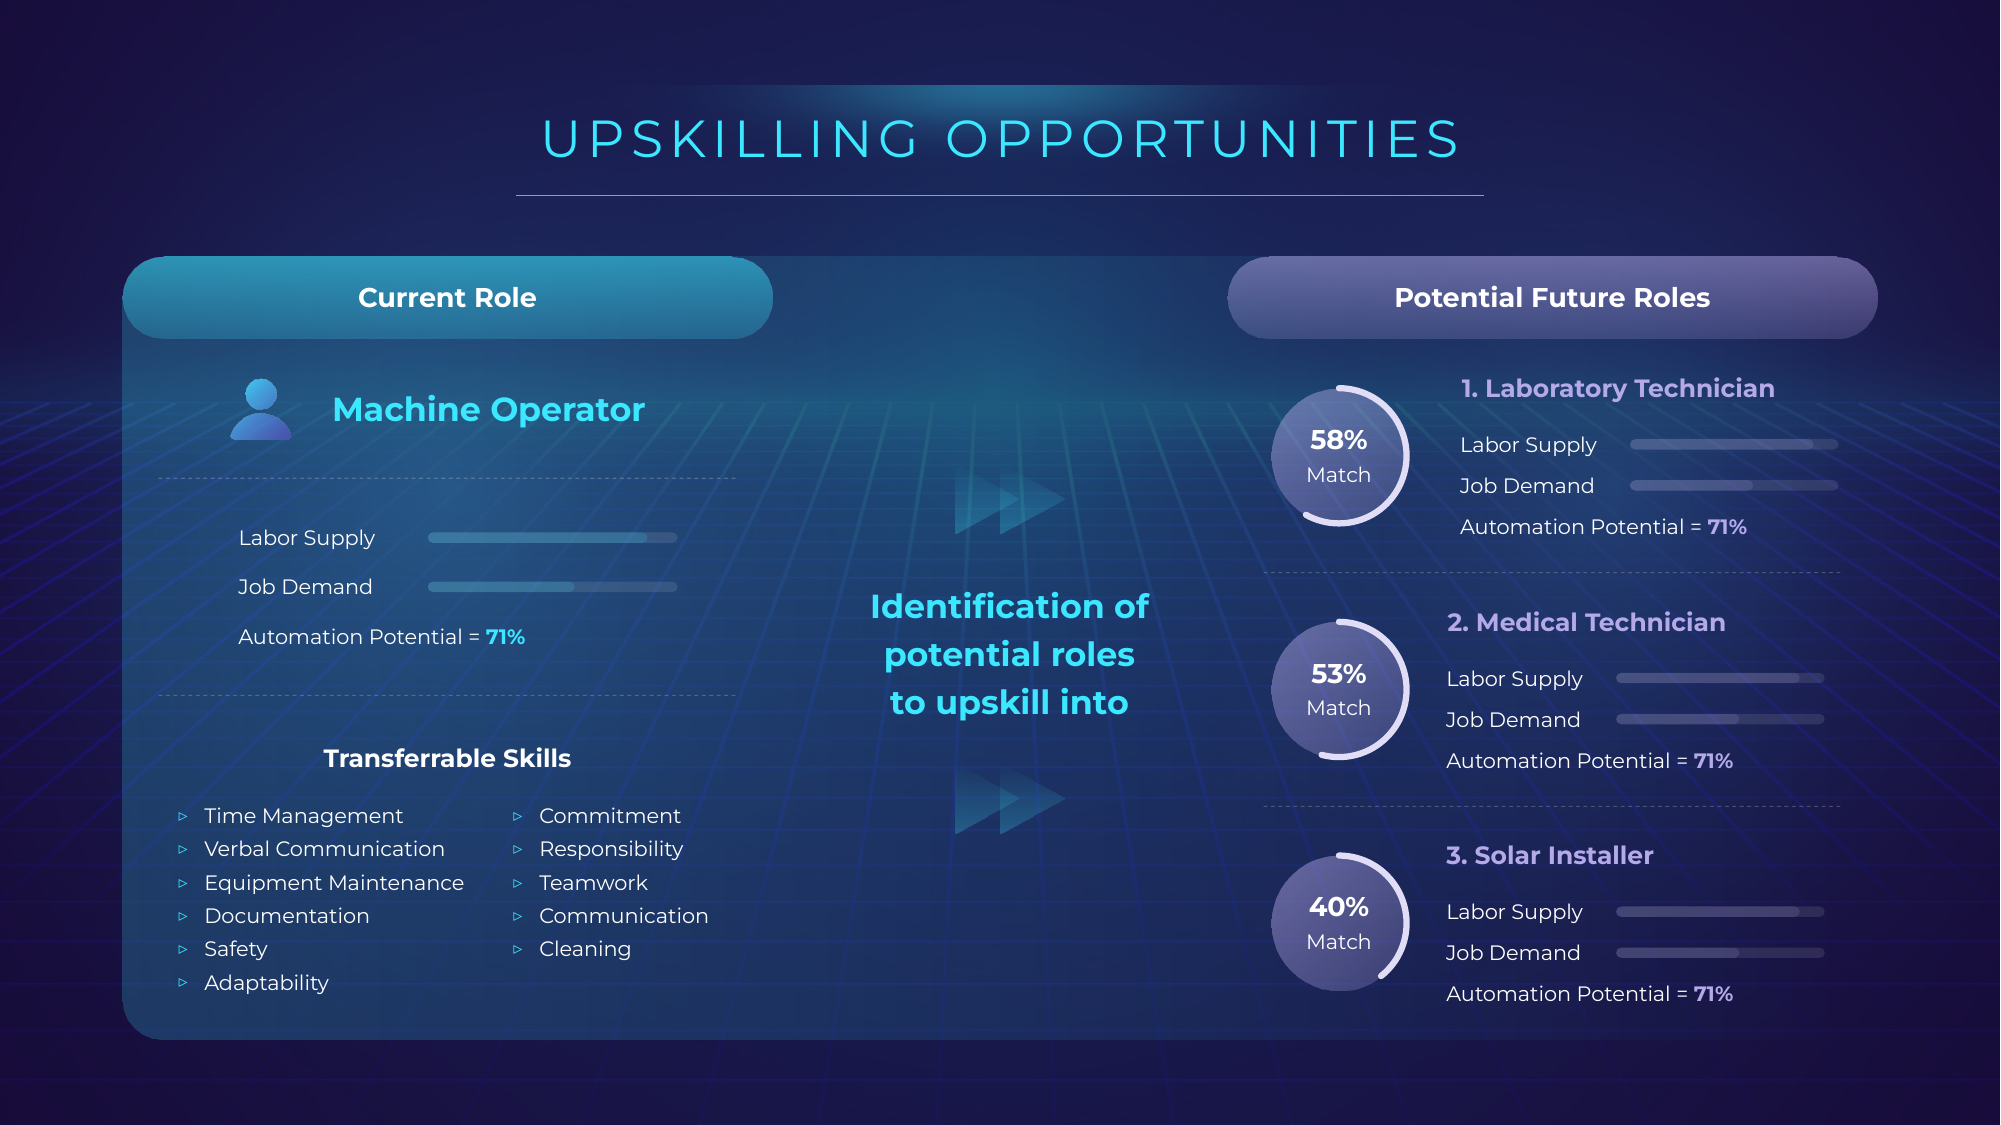

UPSKILLING OPPORTUNITIES

Current Role
Potential Future Roles
1. Laboratory Technician

Machine Operator
58%
Match

Labor Supply

Job Demand
Automation Potential = 71%
Labor Supply
Job Demand
Identification of potential roles to upskill into
2. Medical Technician
Automation Potential = 71%
53%
Match

Labor Supply
Job Demand
Transferrable Skills
Automation Potential = 71%

Time Management
Verbal Communication
Equipment Maintenance
Documentation
Safety
Adaptability
Commitment
Responsibility
Teamwork
Communication
Cleaning
3. Solar Installer
40%
Match

Labor Supply
Job Demand
Automation Potential = 71%